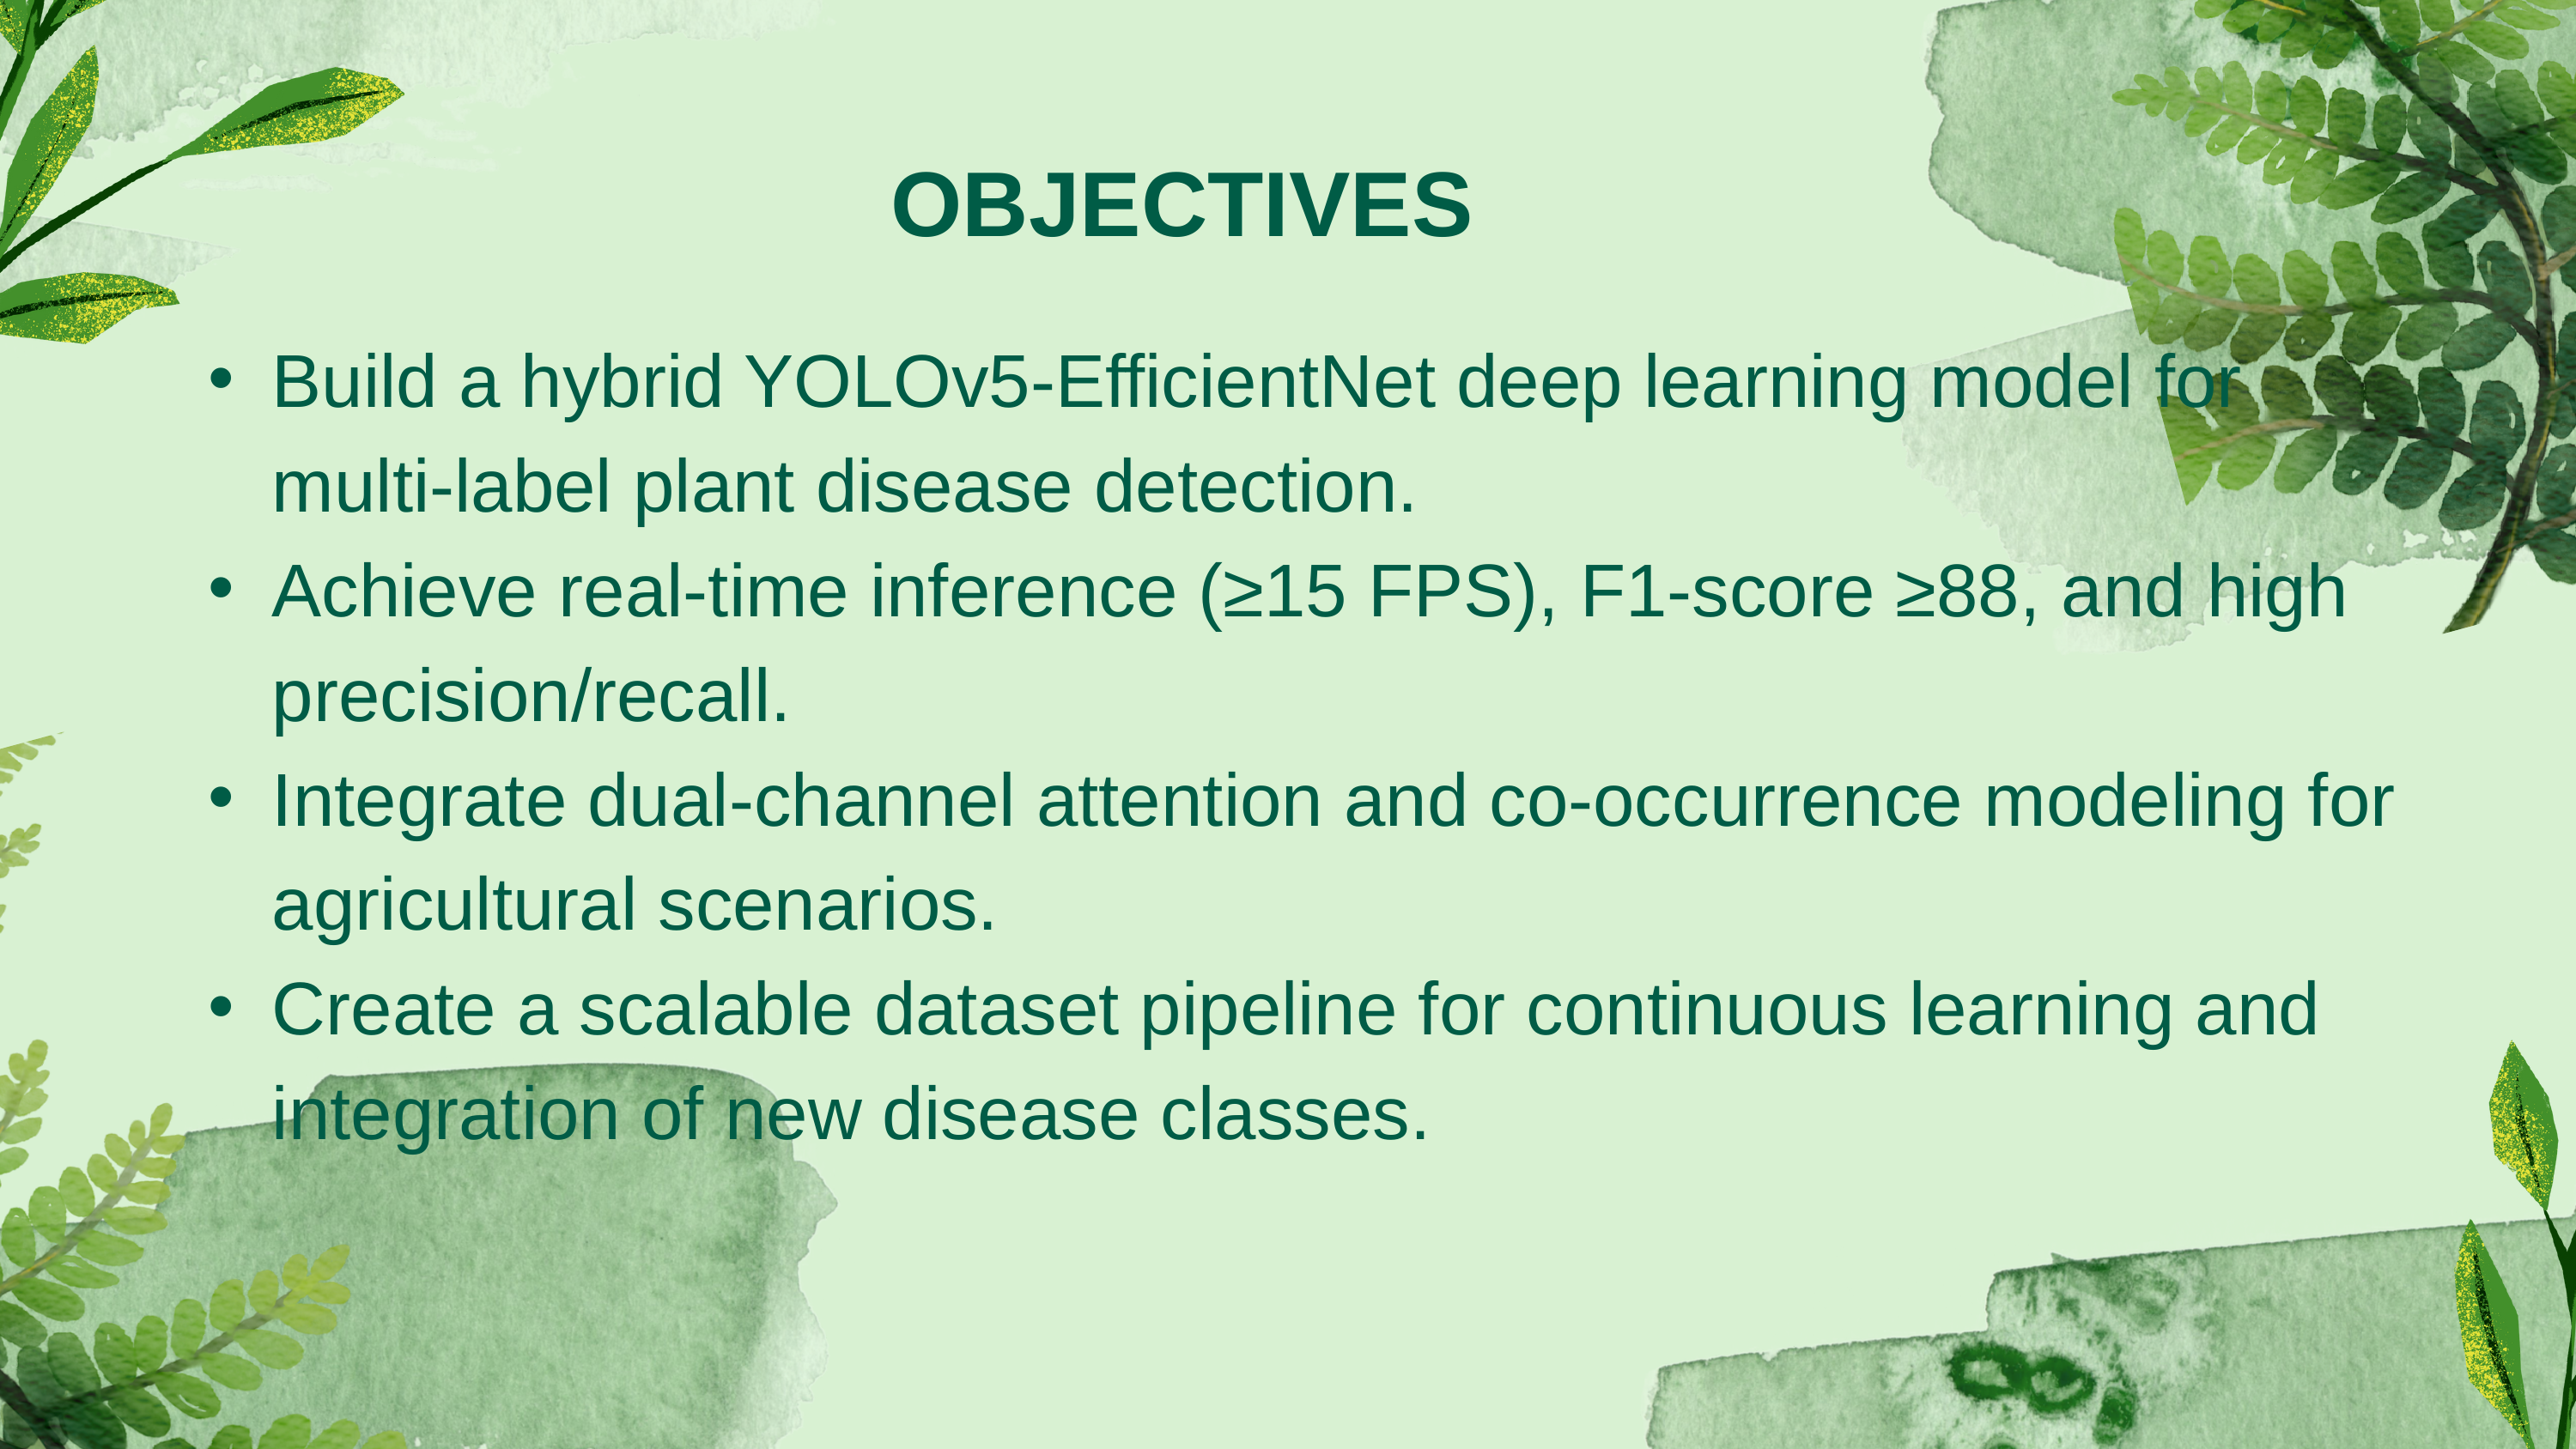

OBJECTIVES
Build a hybrid YOLOv5-EfficientNet deep learning model for multi-label plant disease detection.
Achieve real-time inference (≥15 FPS), F1-score ≥88, and high precision/recall.
Integrate dual-channel attention and co-occurrence modeling for agricultural scenarios.
Create a scalable dataset pipeline for continuous learning and integration of new disease classes.